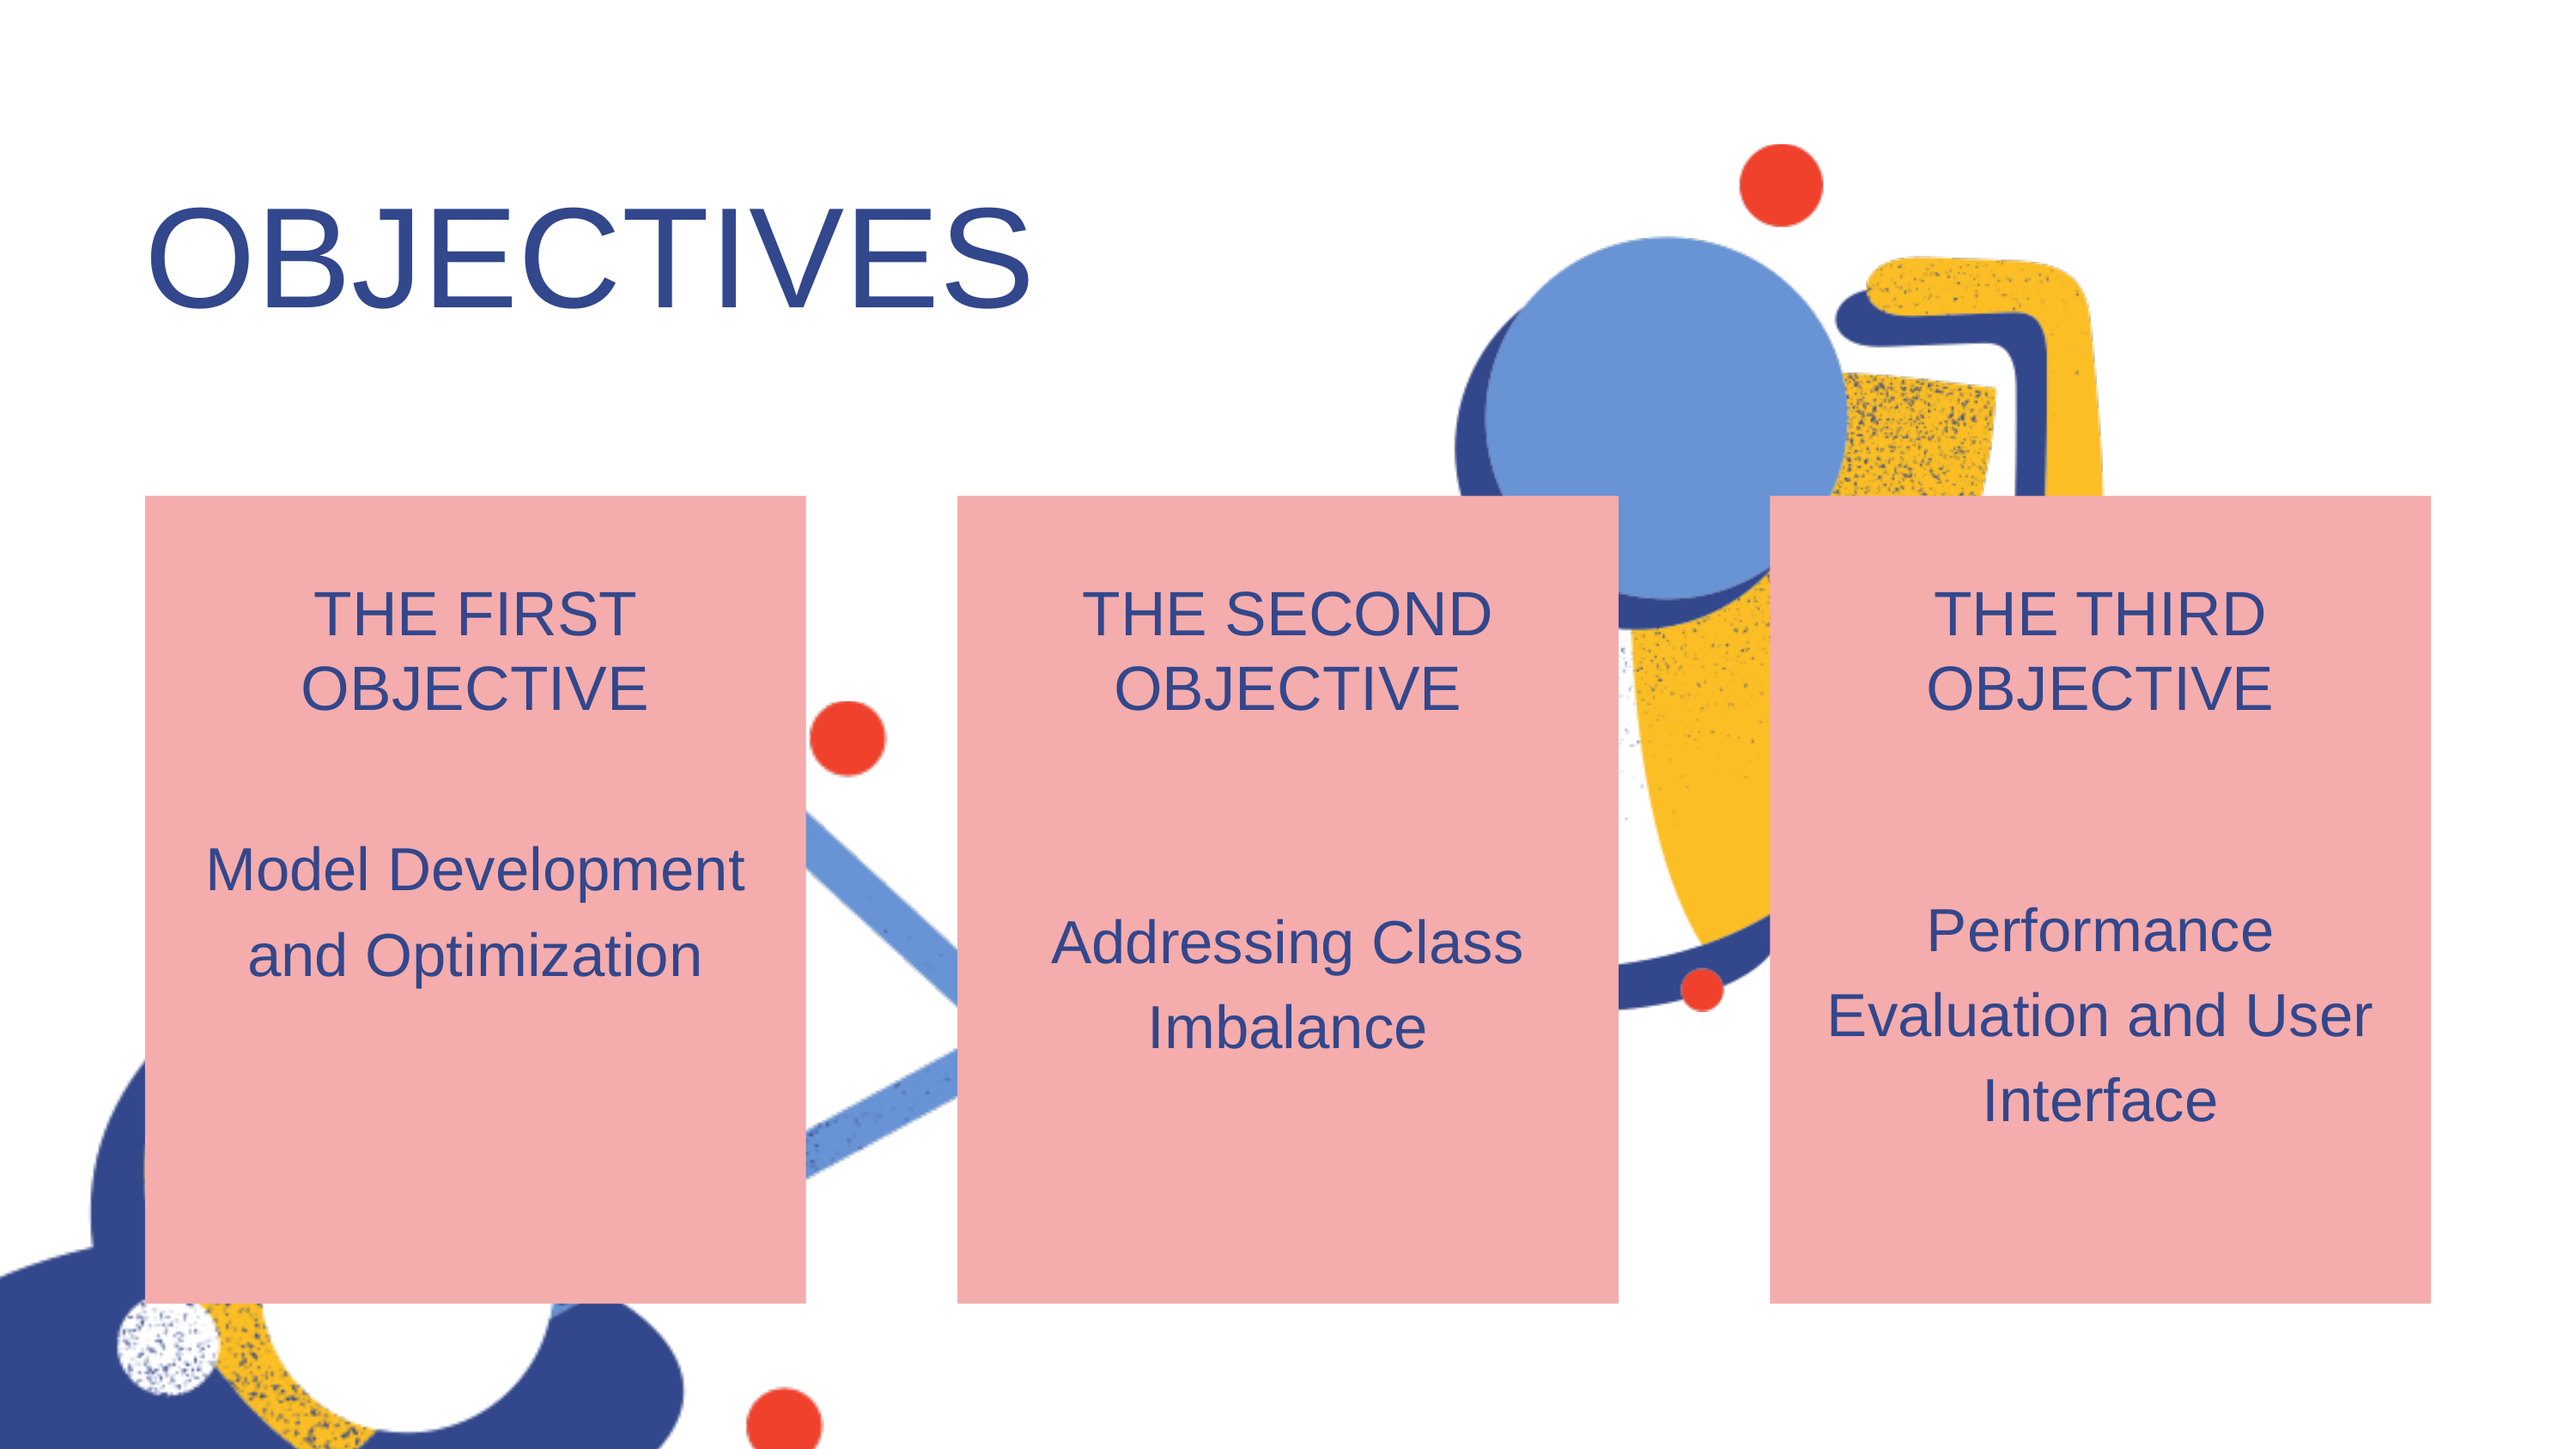

OBJECTIVES

THE FIRST OBJECTIVE
THE SECOND OBJECTIVE
THE THIRD OBJECTIVE

Model Development and Optimization
Performance Evaluation and User Interface
Addressing Class Imbalance